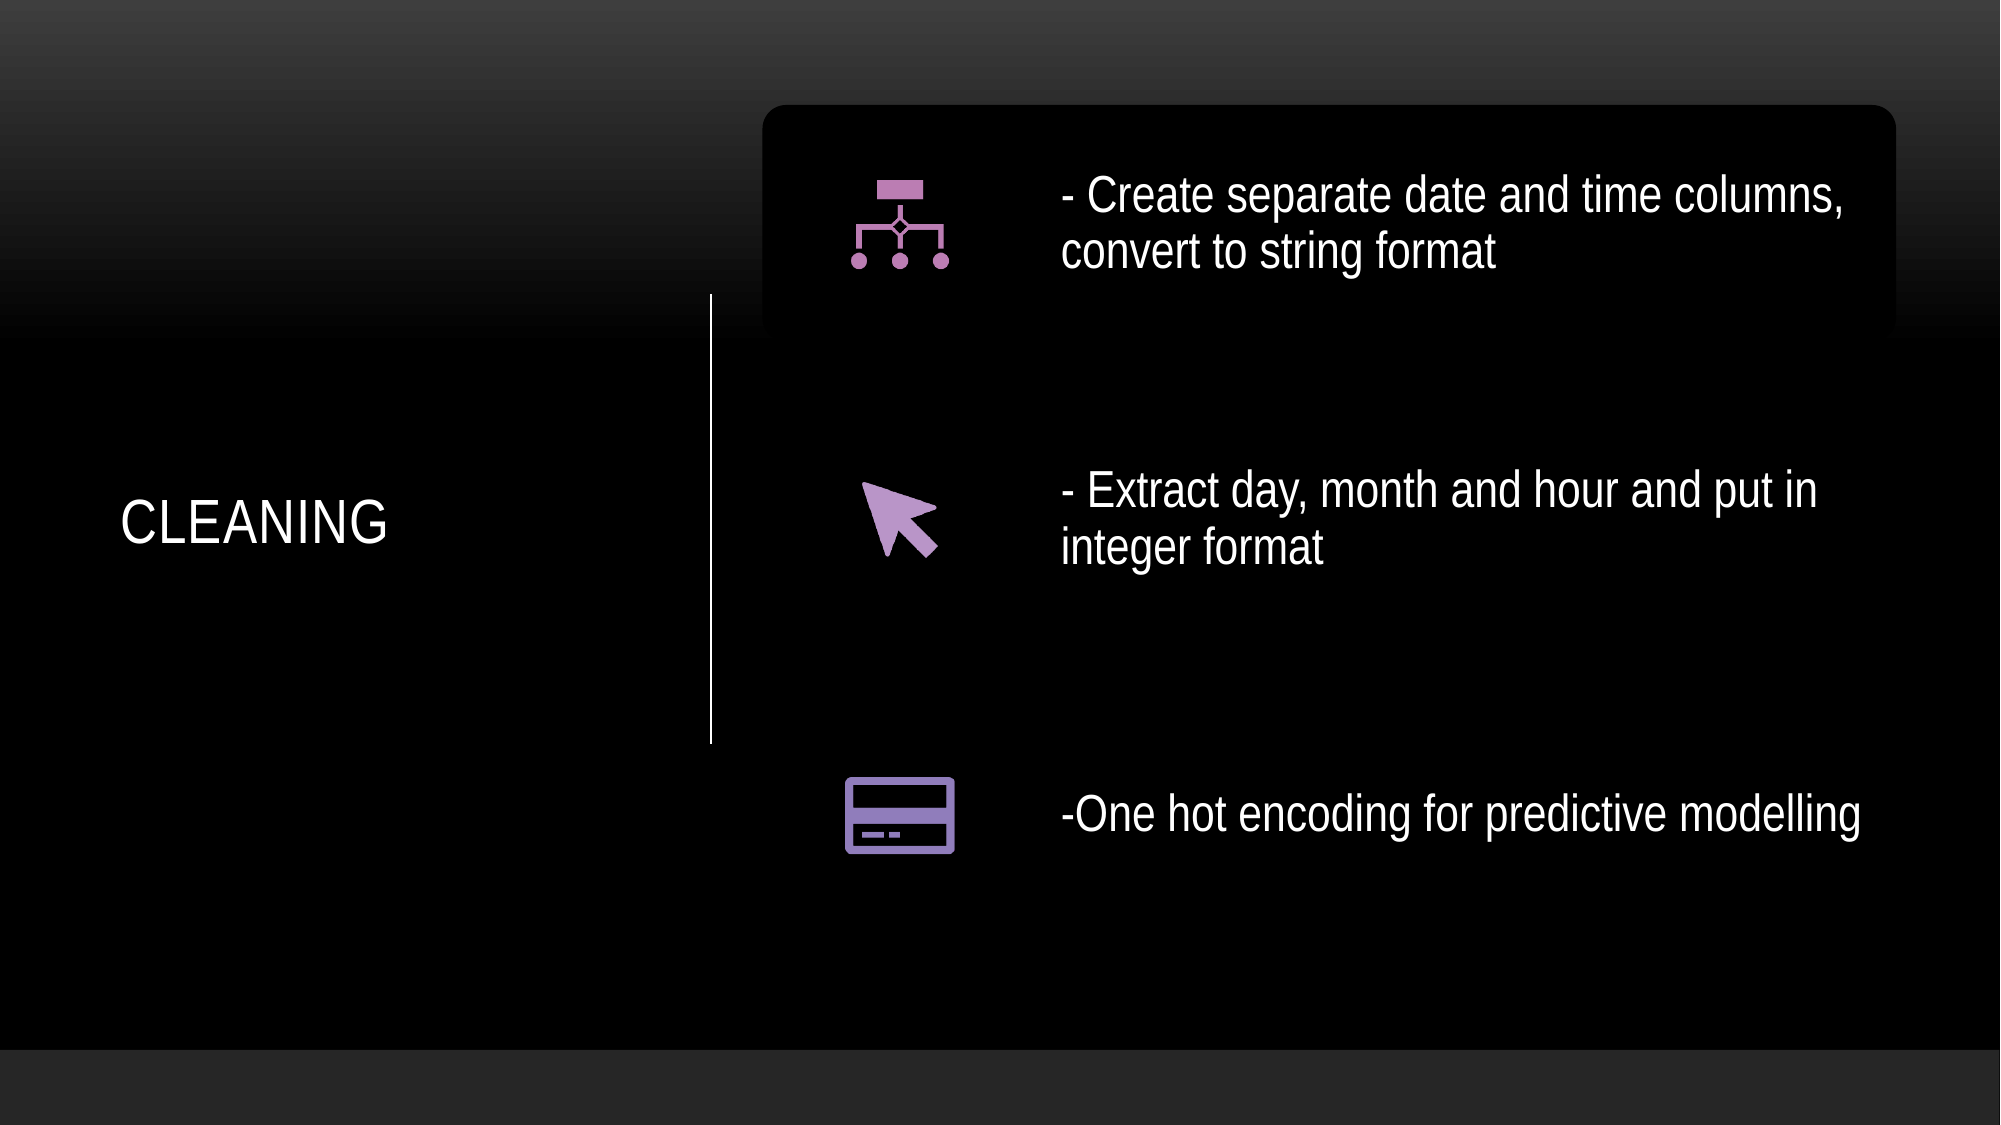

# CLEANING
- Create separate date and time columns, convert to string format
- Extract day, month and hour and put in integer format
-One hot encoding for predictive modelling